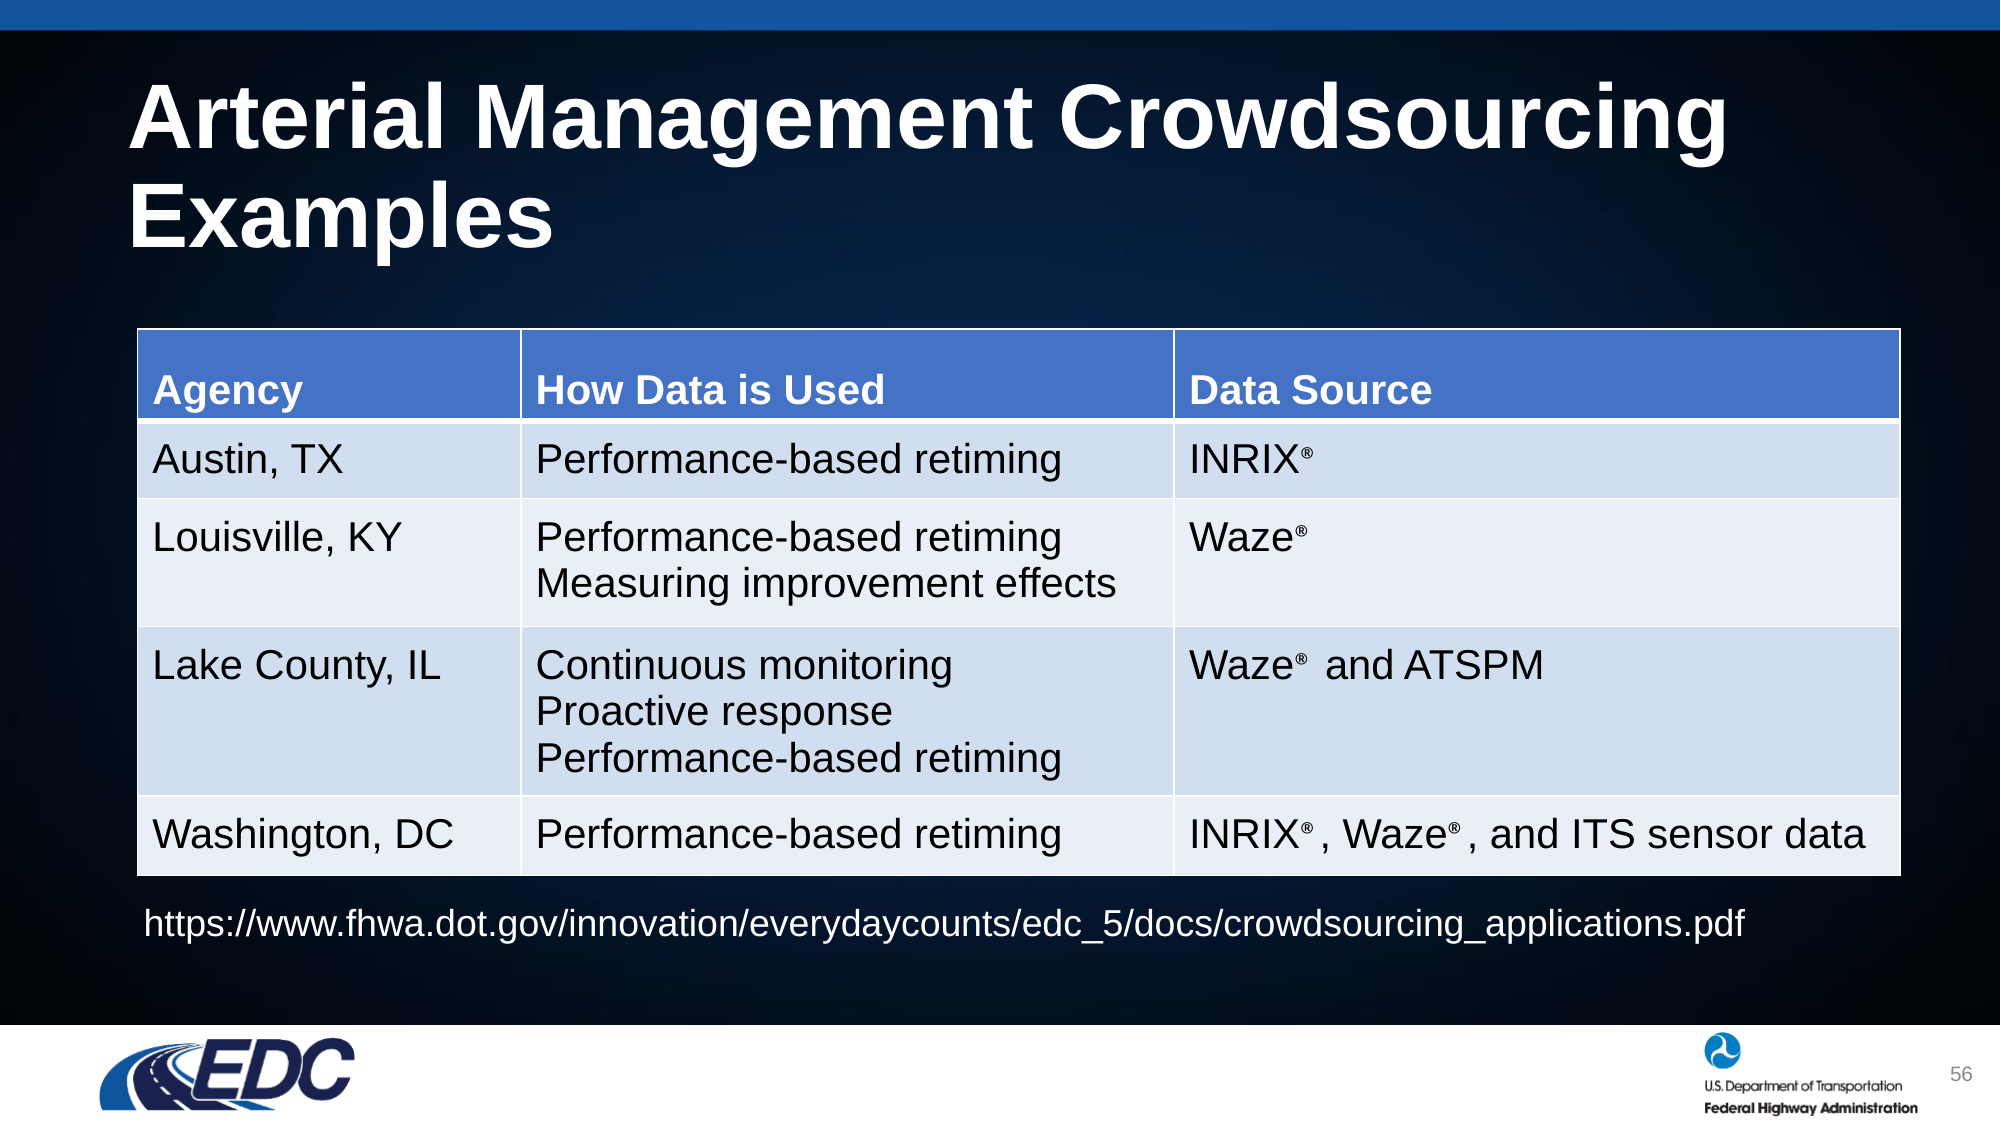

# Arterial Management Crowdsourcing Examples
| Agency | How Data is Used | Data Source |
| --- | --- | --- |
| Austin, TX | Performance-based retiming | INRIX® |
| Louisville, KY | Performance-based retiming Measuring improvement effects | Waze® |
| Lake County, IL | Continuous monitoring Proactive response Performance-based retiming | Waze® and ATSPM |
| Washington, DC | Performance-based retiming | INRIX®, Waze®, and ITS sensor data |
https://www.fhwa.dot.gov/innovation/everydaycounts/edc_5/docs/crowdsourcing_applications.pdf
56